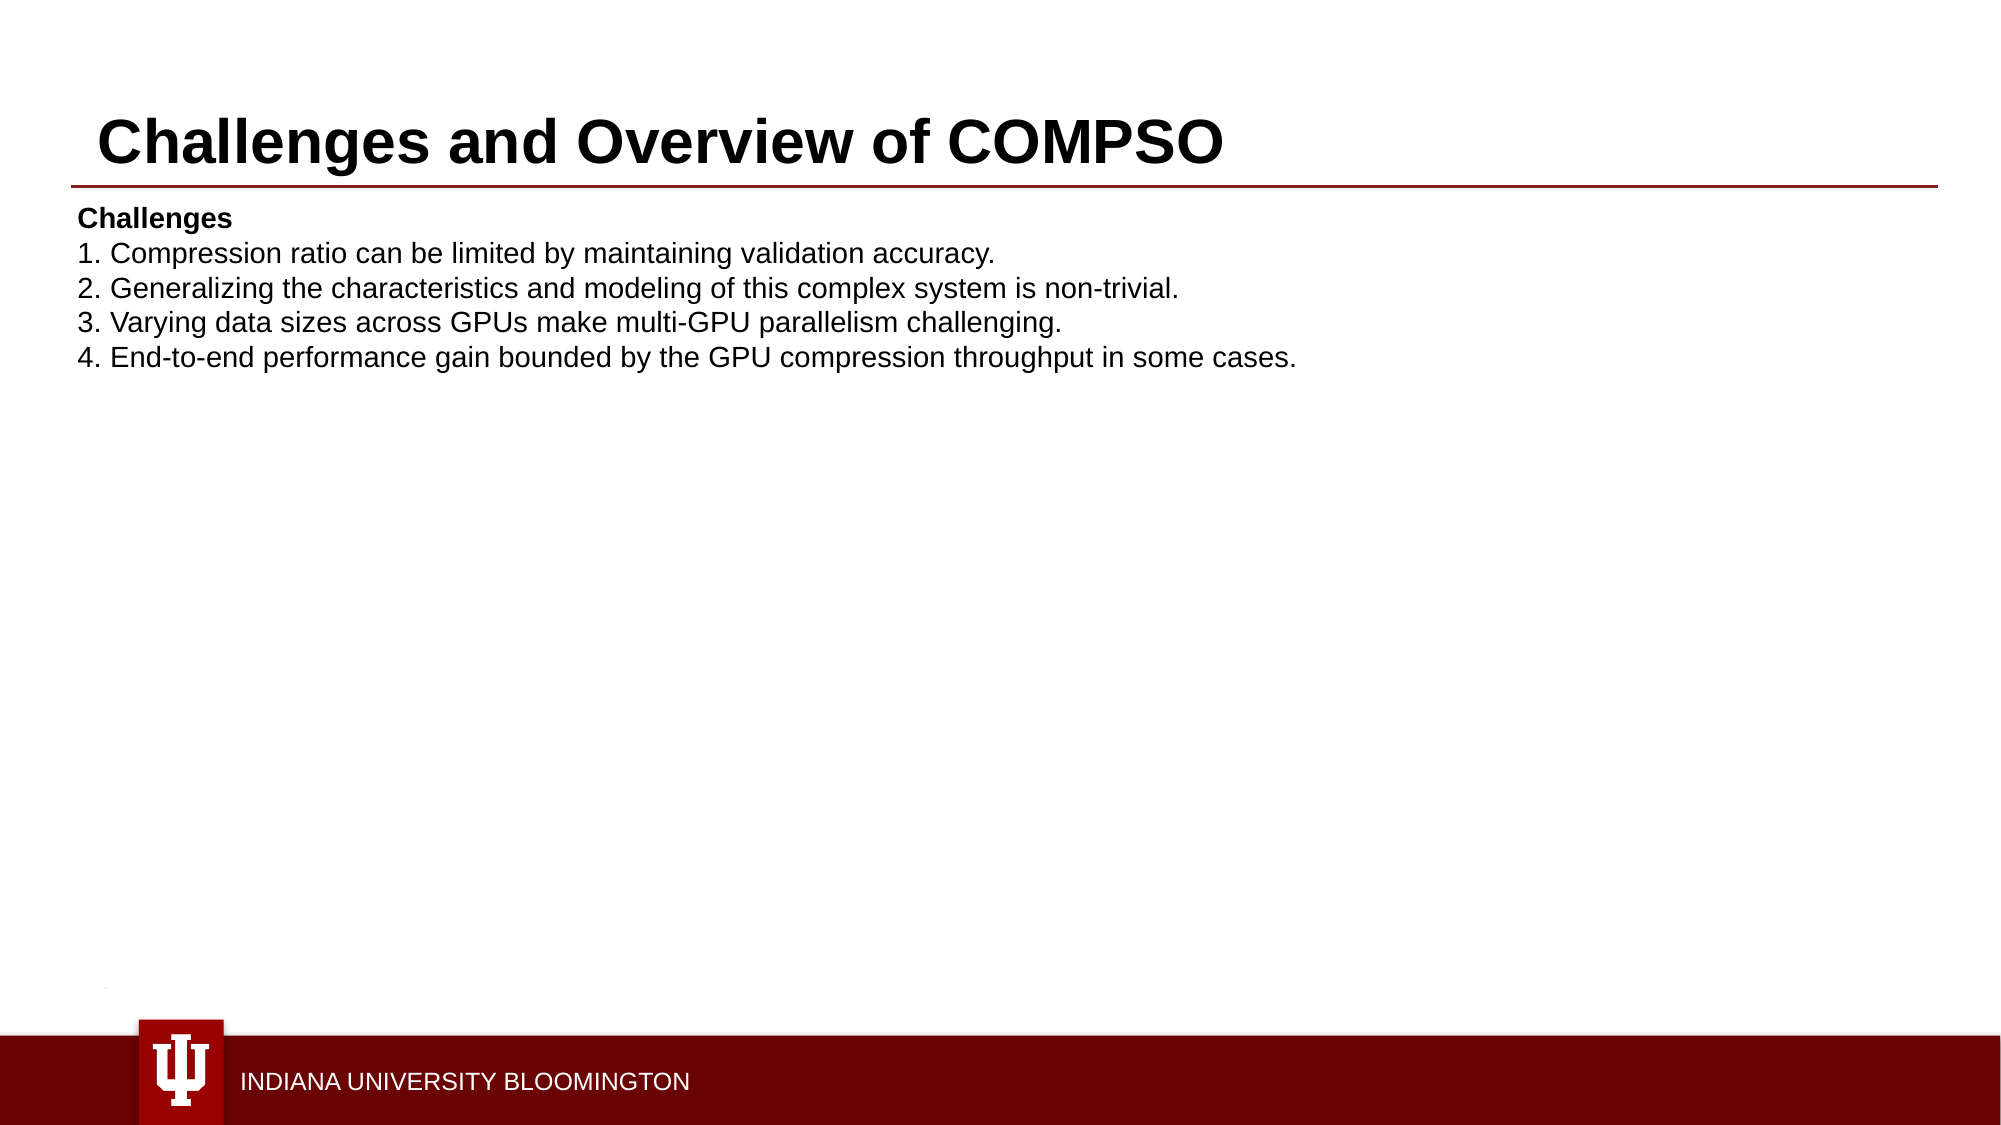

Challenges and Overview of COMPSO
Challenges
1. Compression ratio can be limited by maintaining validation accuracy.
2. Generalizing the characteristics and modeling of this complex system is non-trivial.
3. Varying data sizes across GPUs make multi-GPU parallelism challenging.
4. End-to-end performance gain bounded by the GPU compression throughput in some cases.